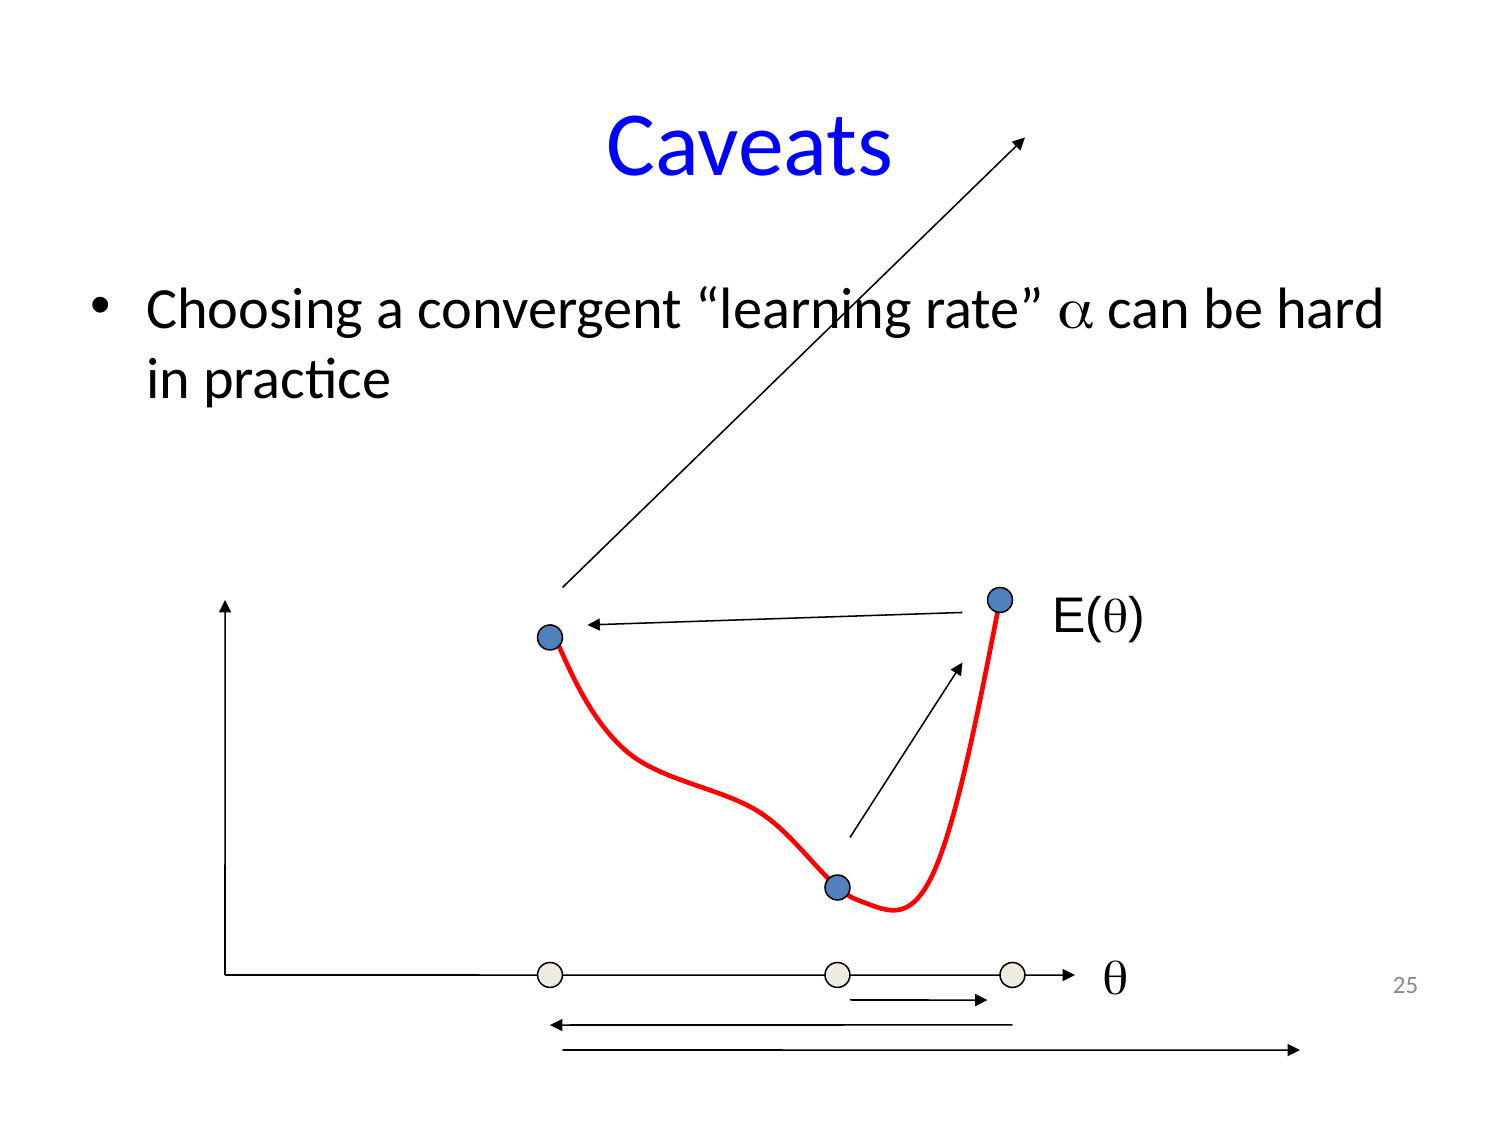

# Caveats

Choosing a convergent “learning rate” α can be hard in practice
E(θ)

θ
25